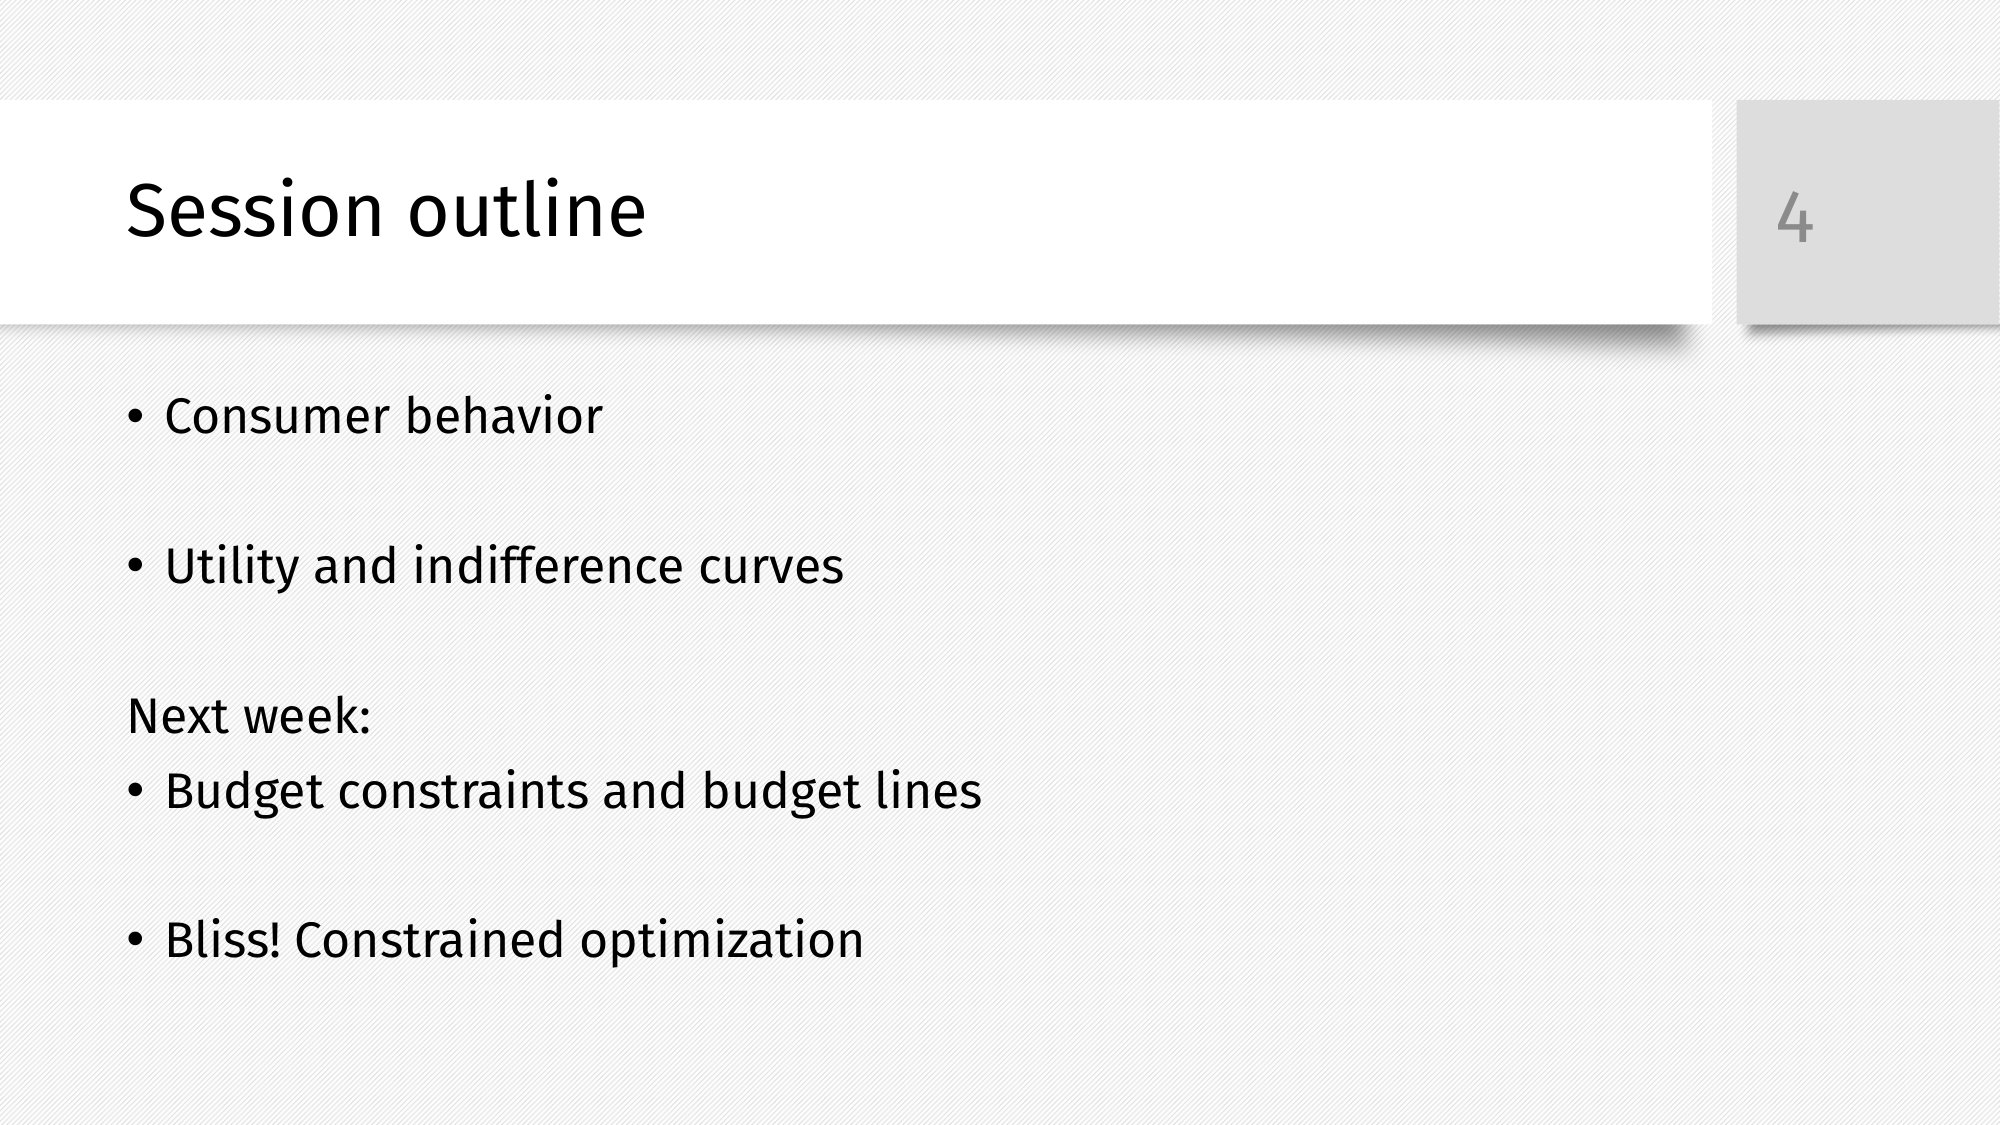

4
# Session outline
Consumer behavior

Utility and indifference curves

Next week:
Budget constraints and budget lines

Bliss! Constrained optimization